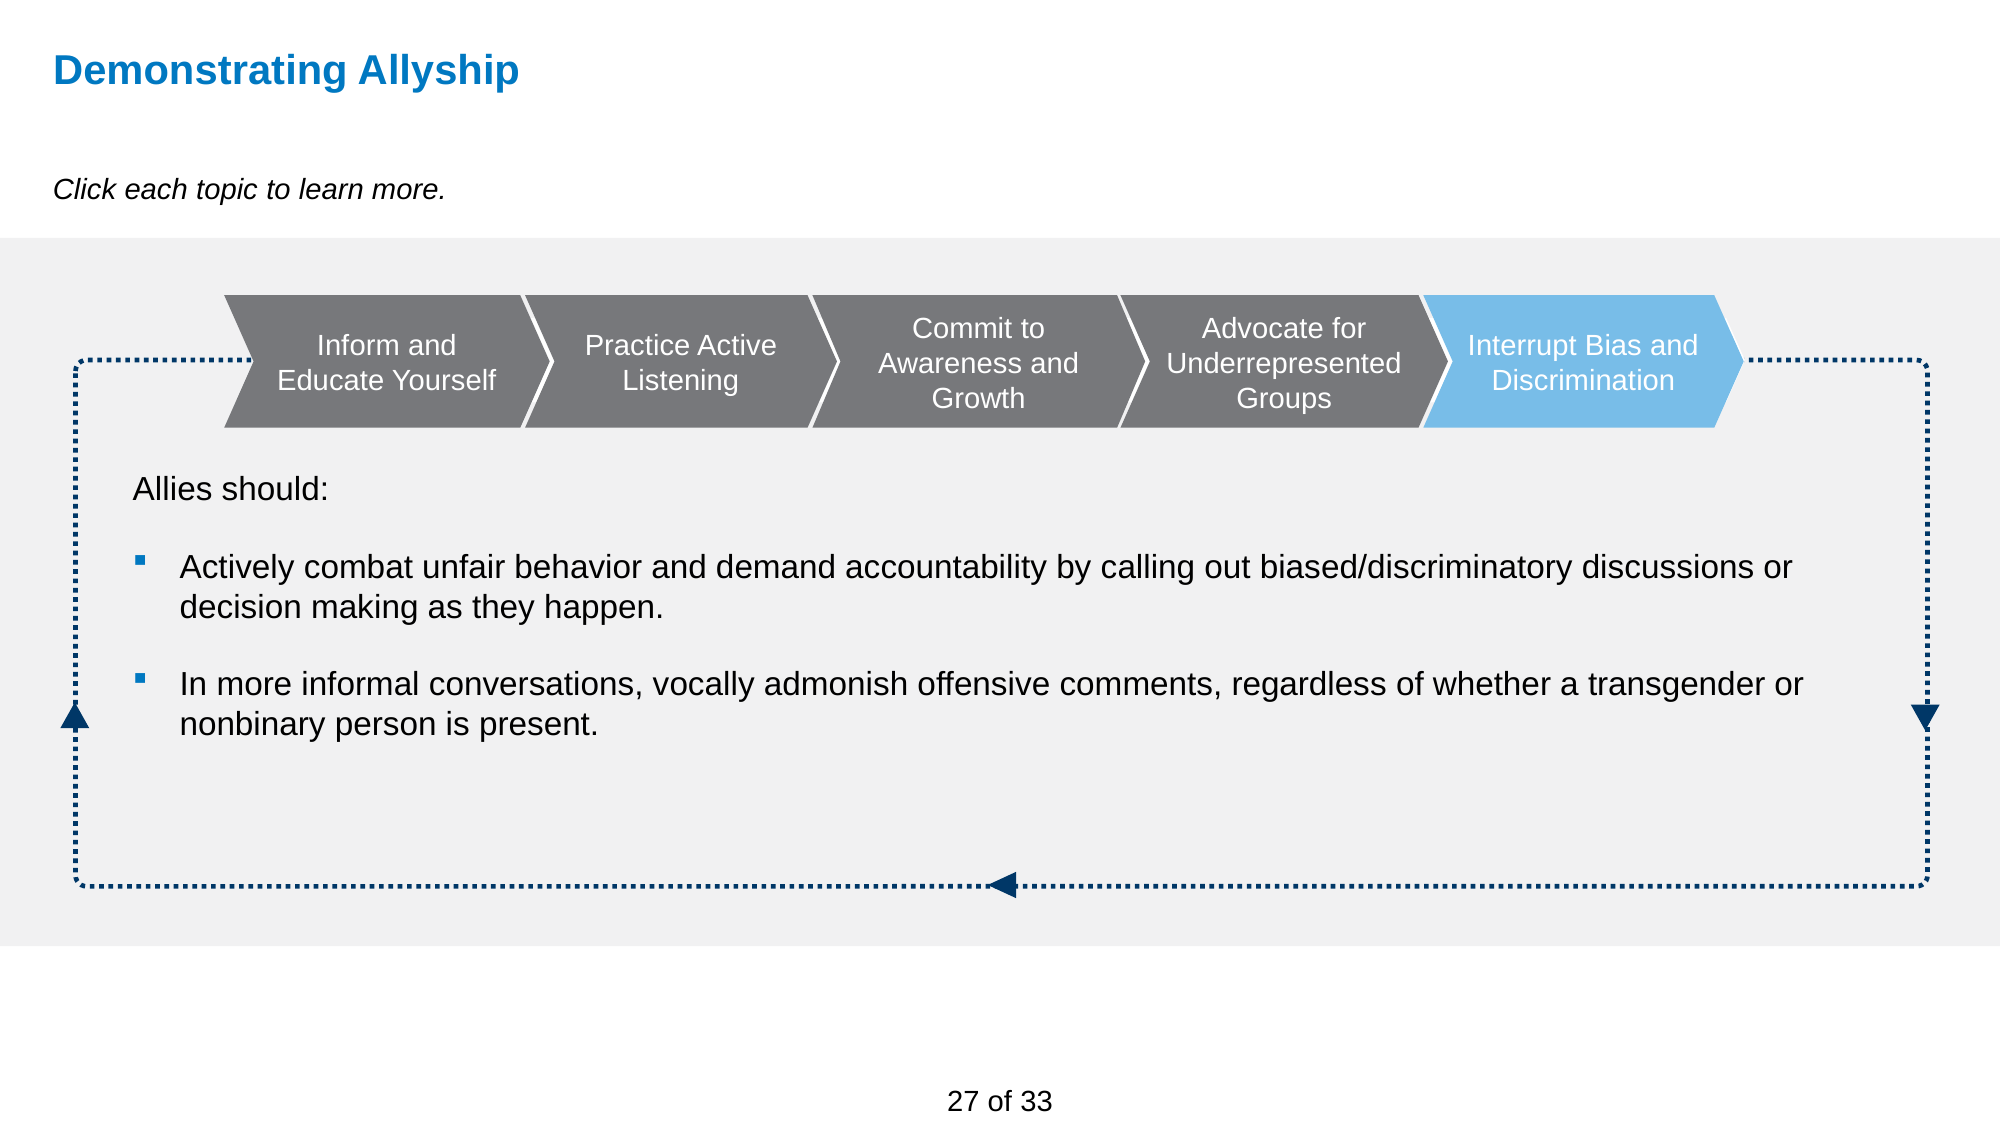

# Demonstrating Allyship
Click each topic to learn more.

Inform and Educate Yourself
Practice Active Listening
Commit to Awareness and Growth
Advocate for Underrepresented Groups
Interrupt Bias and Discrimination

Allies should:
Actively combat unfair behavior and demand accountability by calling out biased/discriminatory discussions or decision making as they happen.
In more informal conversations, vocally admonish offensive comments, regardless of whether a transgender or nonbinary person is present.

27 of 33